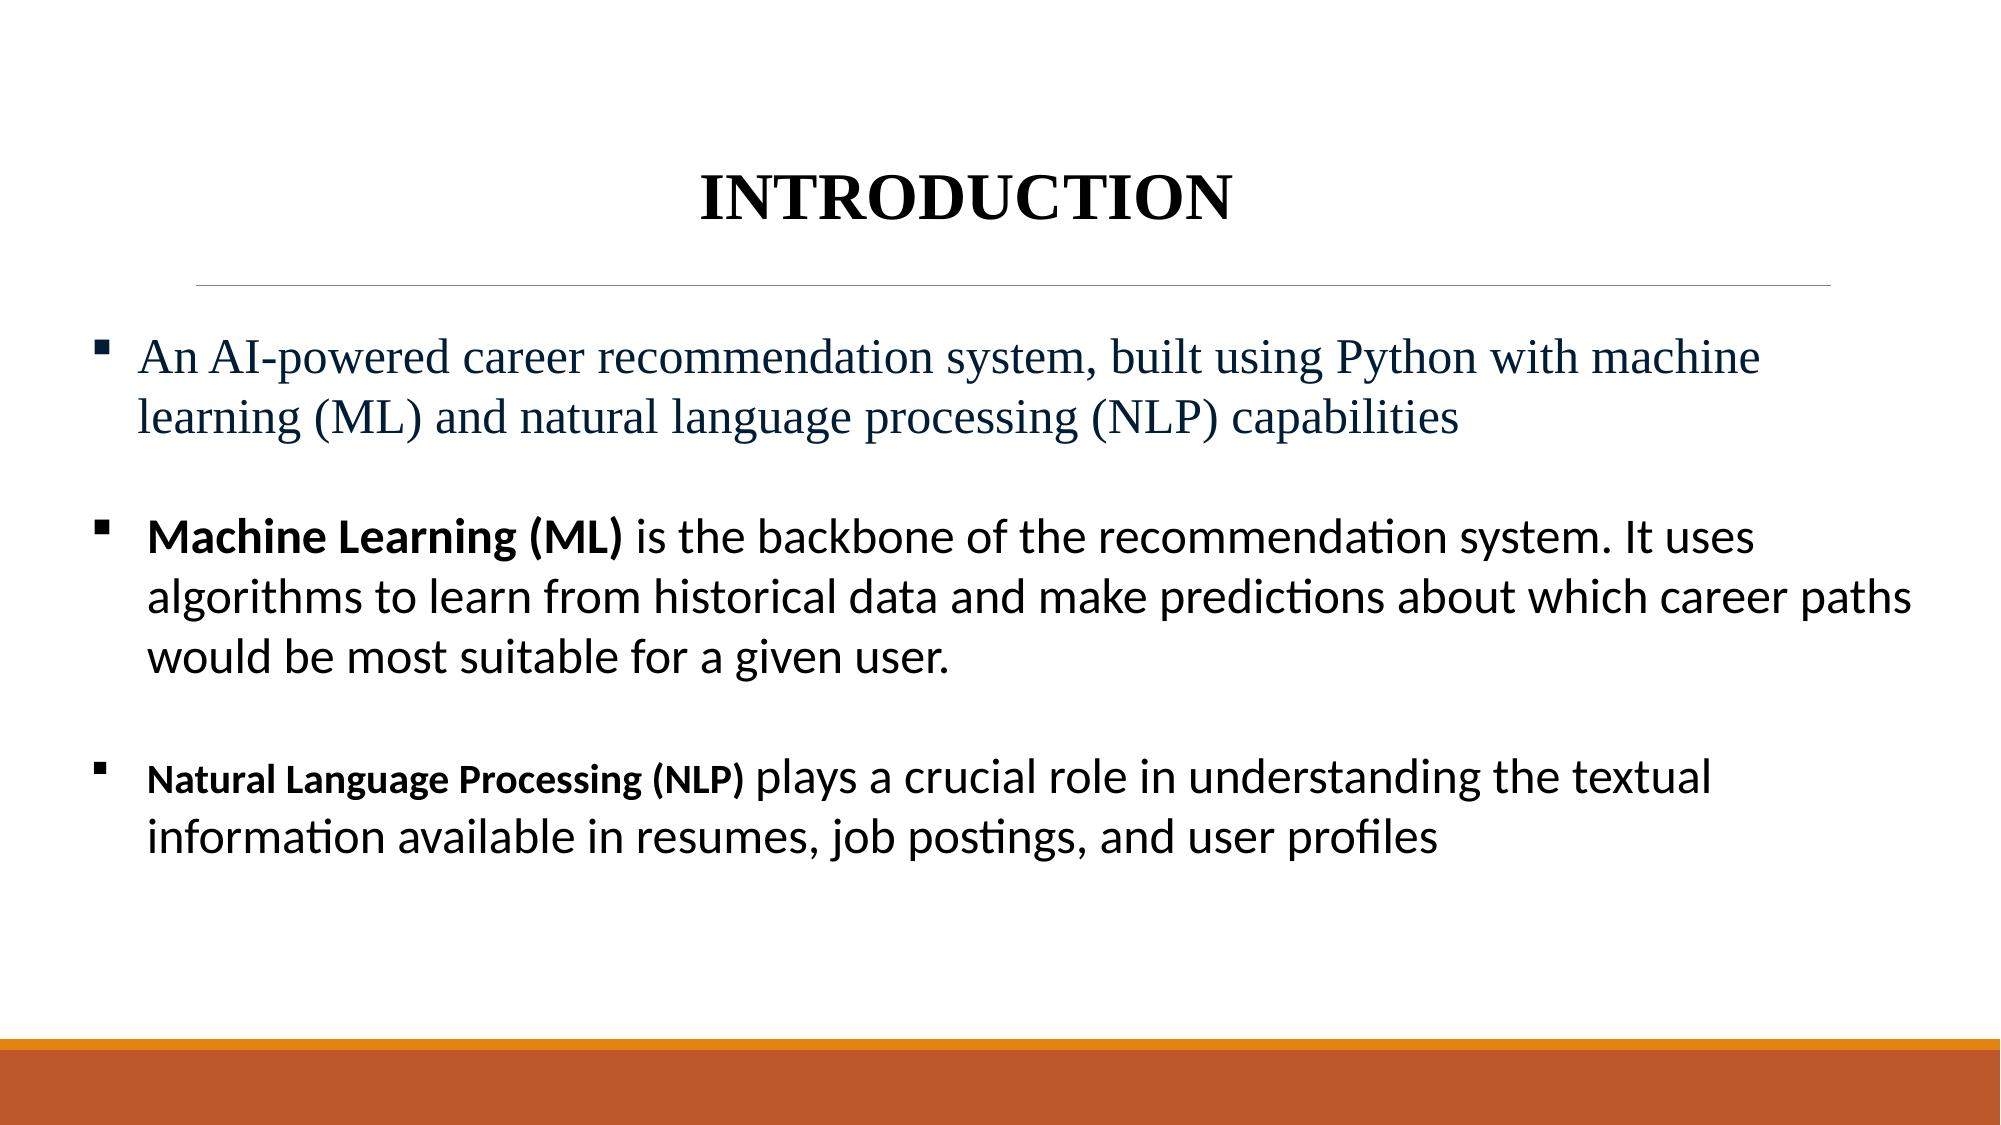

INTRODUCTION
An AI-powered career recommendation system, built using Python with machine learning (ML) and natural language processing (NLP) capabilities

Machine Learning (ML) is the backbone of the recommendation system. It uses algorithms to learn from historical data and make predictions about which career paths would be most suitable for a given user.

Natural Language Processing (NLP) plays a crucial role in understanding the textual information available in resumes, job postings, and user profiles